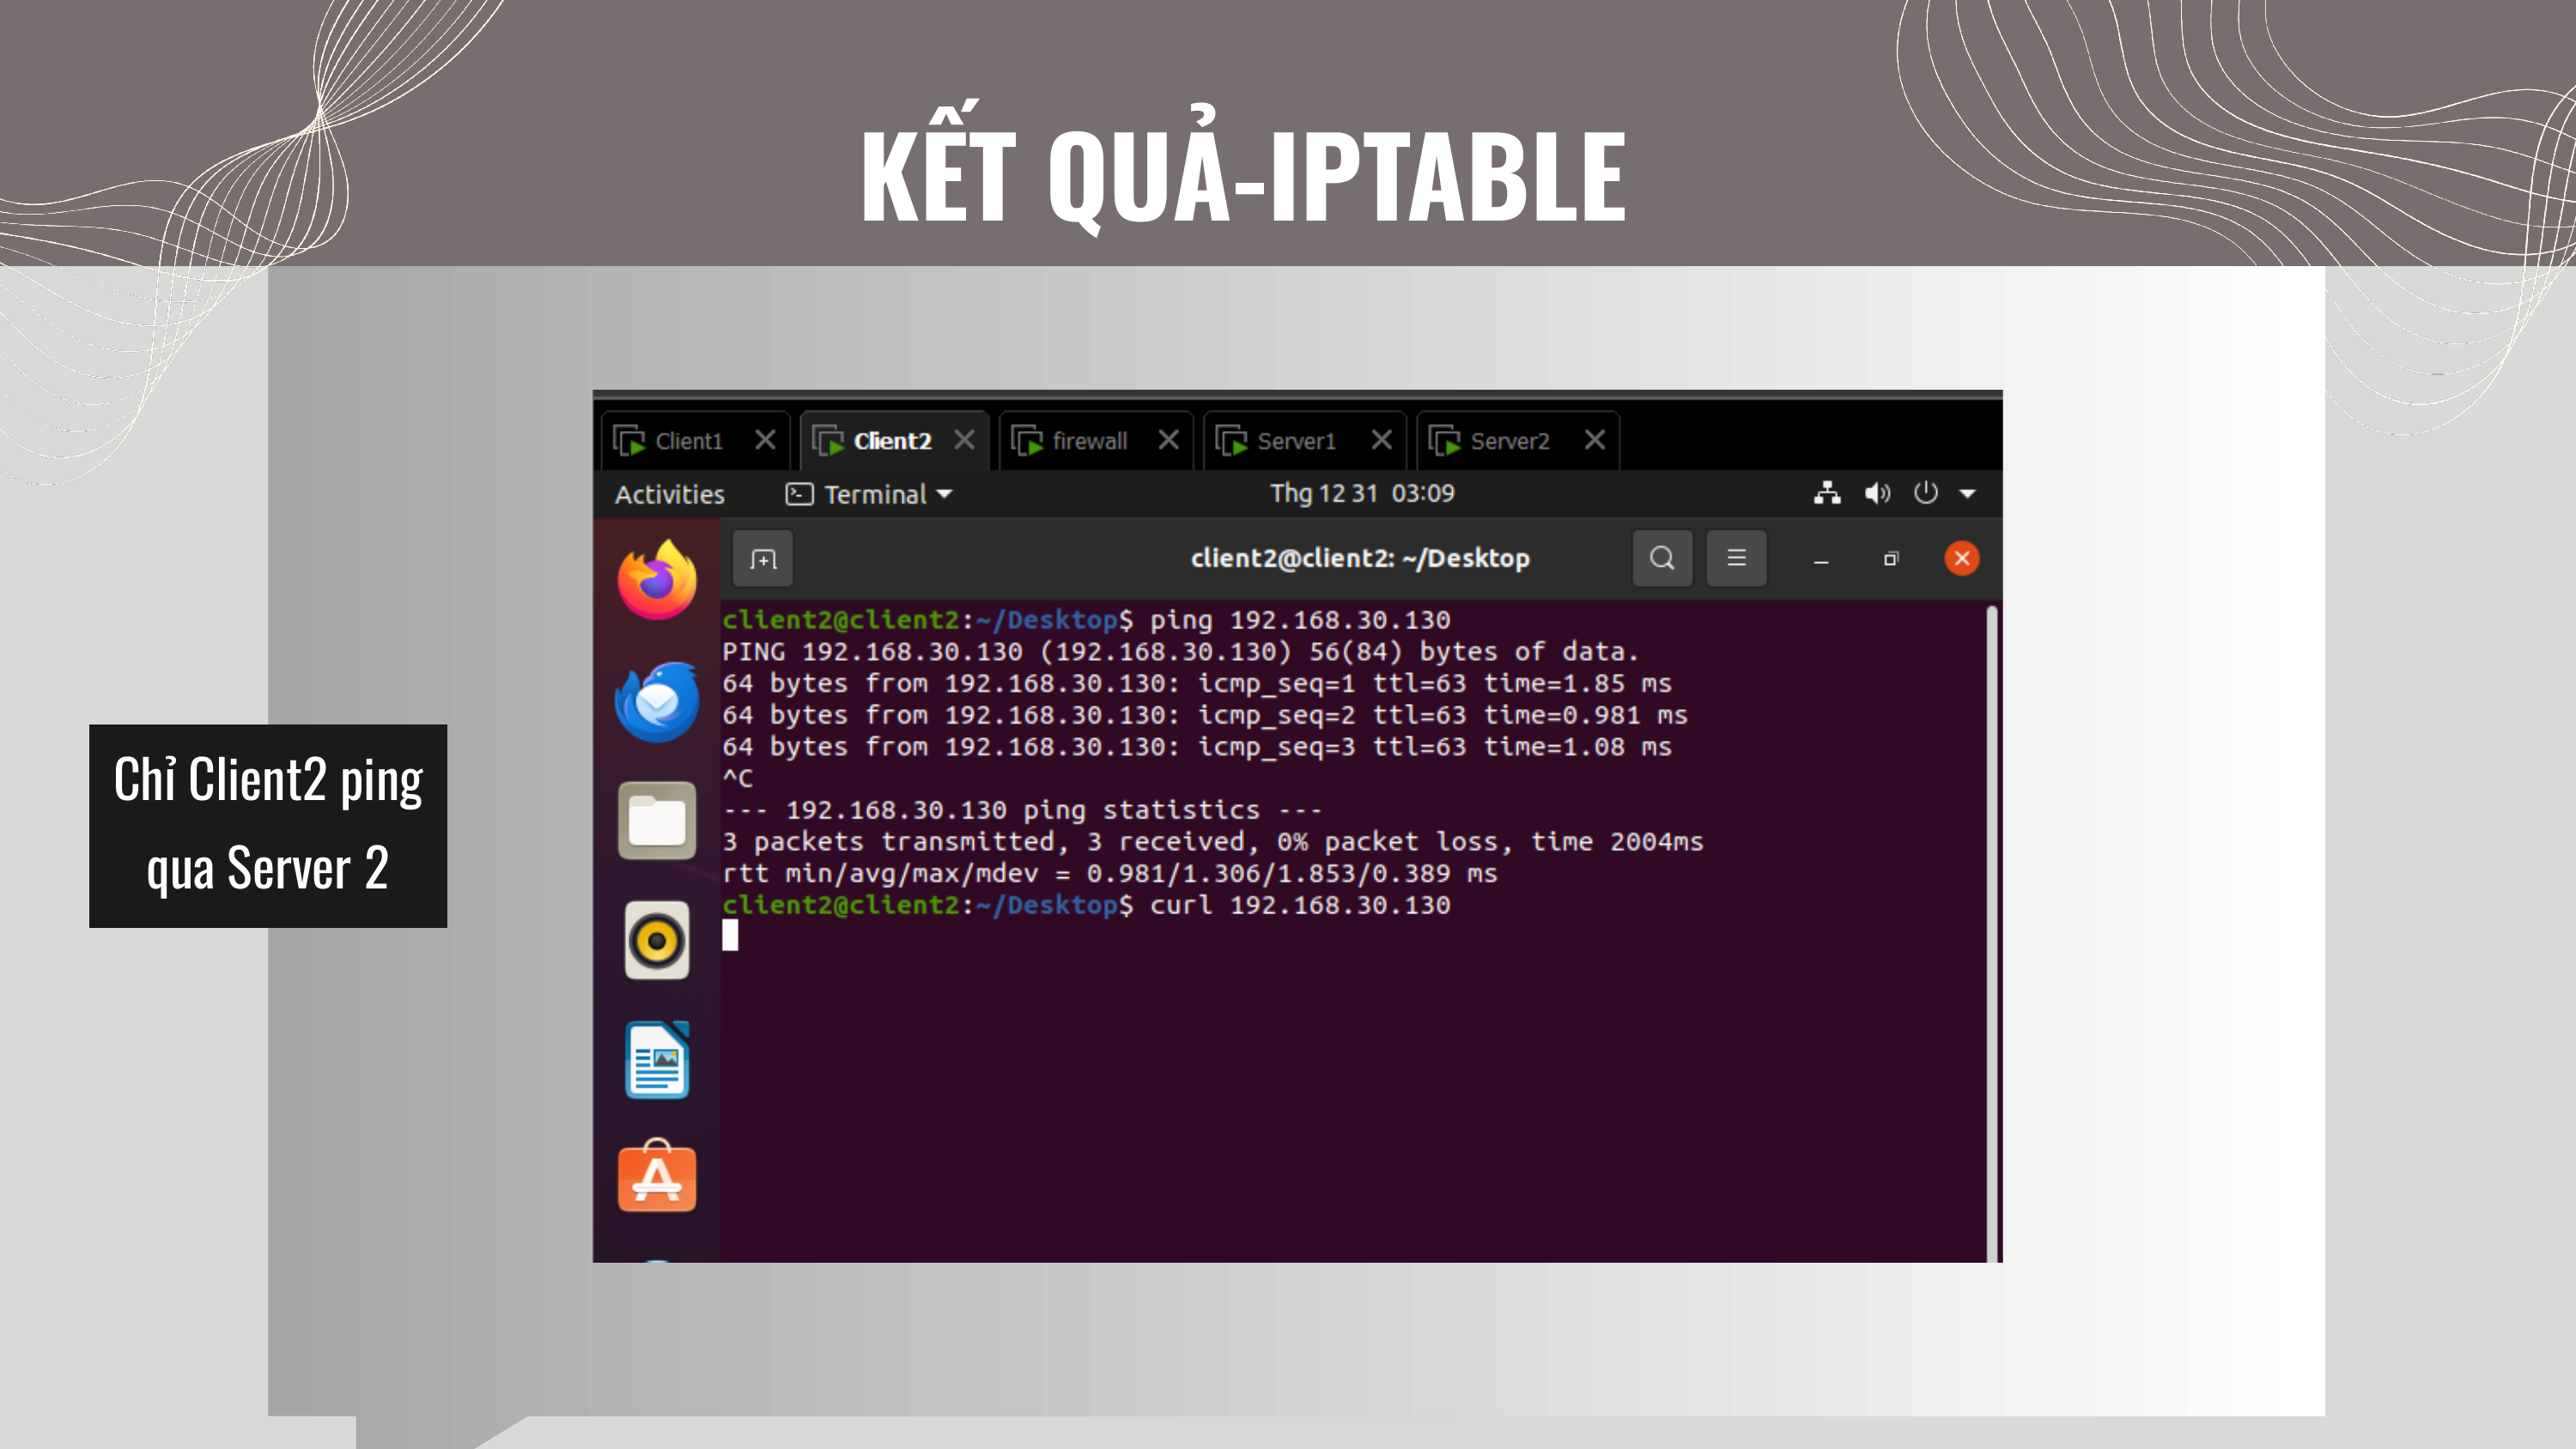

KẾT QUẢ-IPTABLE

Chỉ Client2 ping qua Server 2